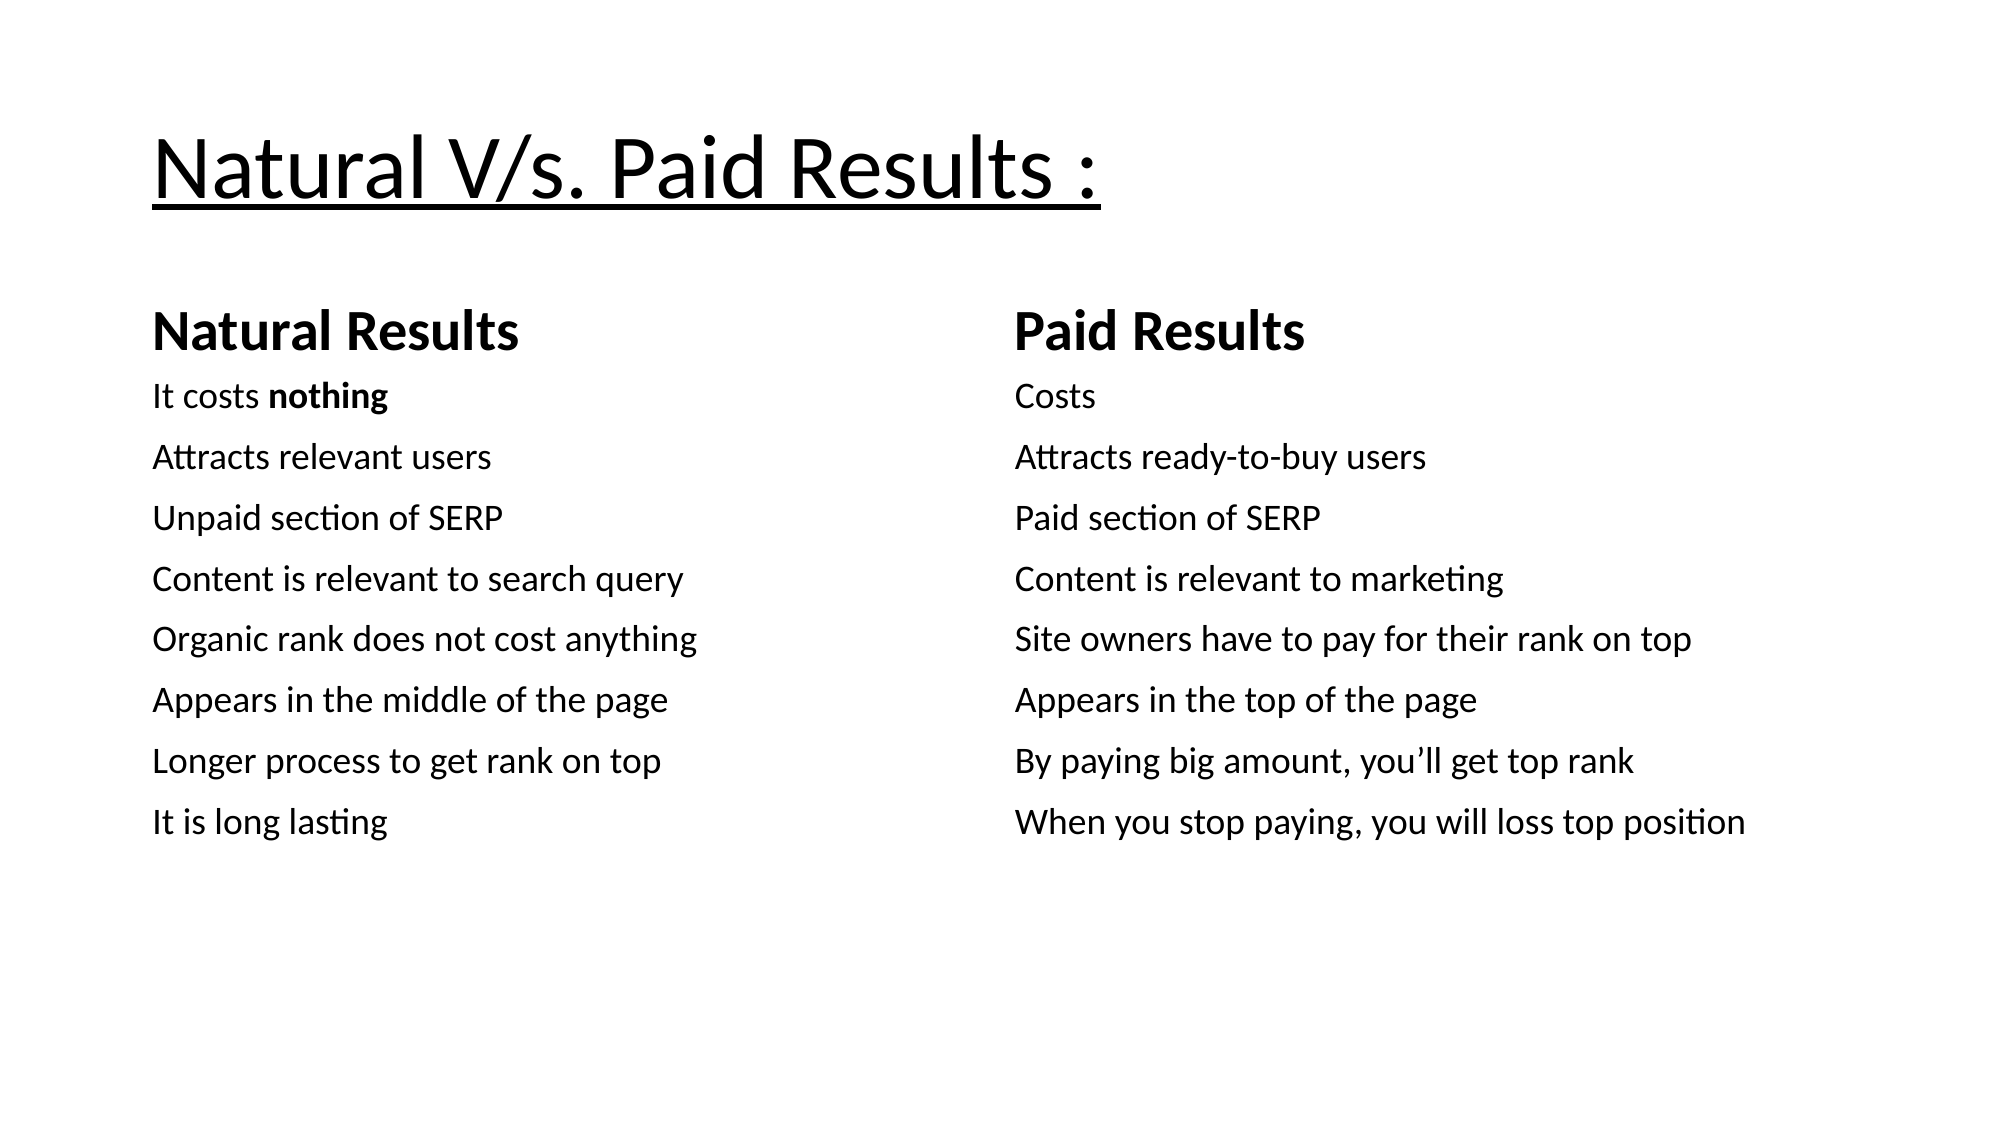

# Natural V/s. Paid Results :
| Natural Results | Paid Results |
| --- | --- |
| It costs nothing | Costs |
| Attracts relevant users | Attracts ready-to-buy users |
| Unpaid section of SERP | Paid section of SERP |
| Content is relevant to search query | Content is relevant to marketing |
| Organic rank does not cost anything | Site owners have to pay for their rank on top |
| Appears in the middle of the page | Appears in the top of the page |
| Longer process to get rank on top | By paying big amount, you’ll get top rank |
| It is long lasting | When you stop paying, you will loss top position |